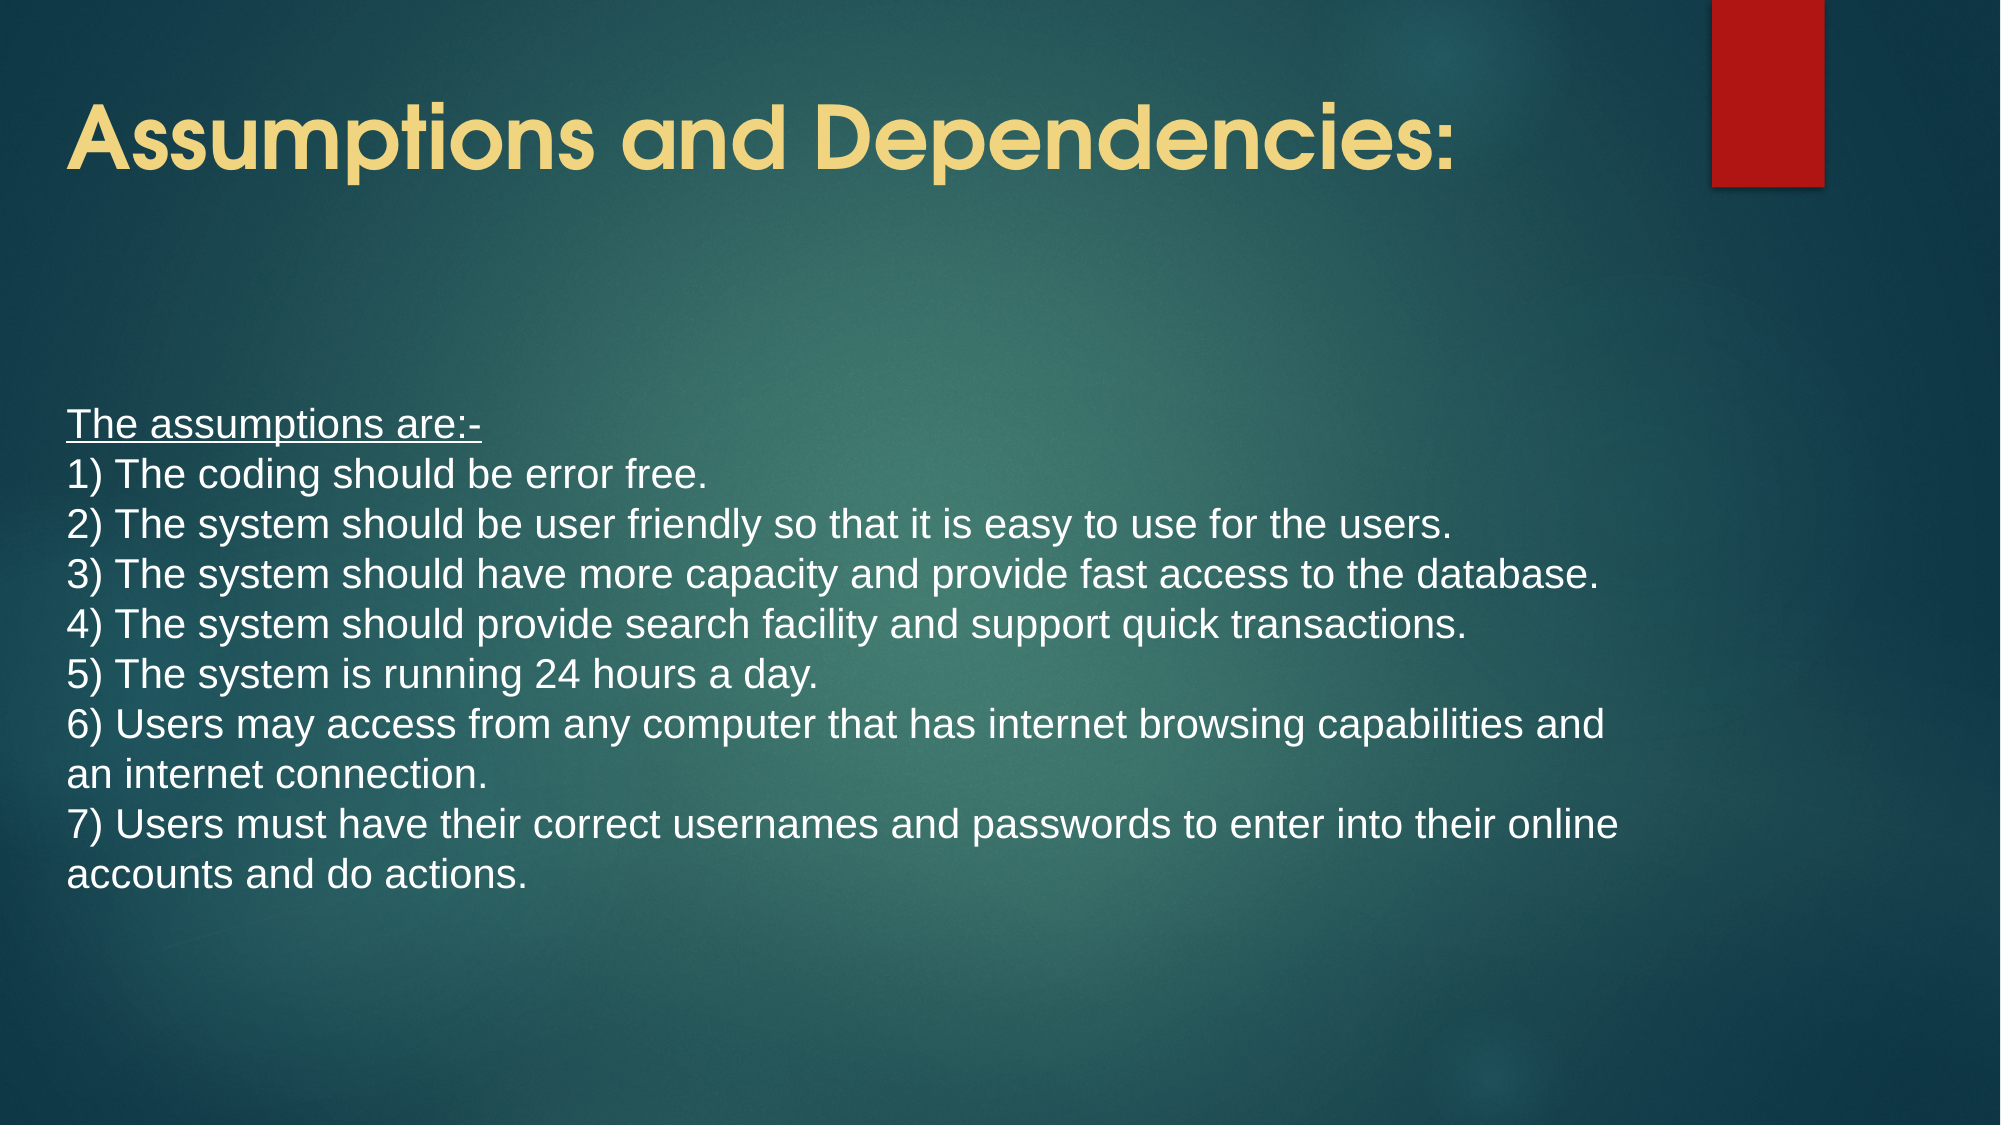

# Assumptions and Dependencies: The assumptions are:- 1) The coding should be error free. 2) The system should be user friendly so that it is easy to use for the users. 3) The system should have more capacity and provide fast access to the database. 4) The system should provide search facility and support quick transactions. 5) The system is running 24 hours a day. 6) Users may access from any computer that has internet browsing capabilities and an internet connection. 7) Users must have their correct usernames and passwords to enter into their online accounts and do actions.